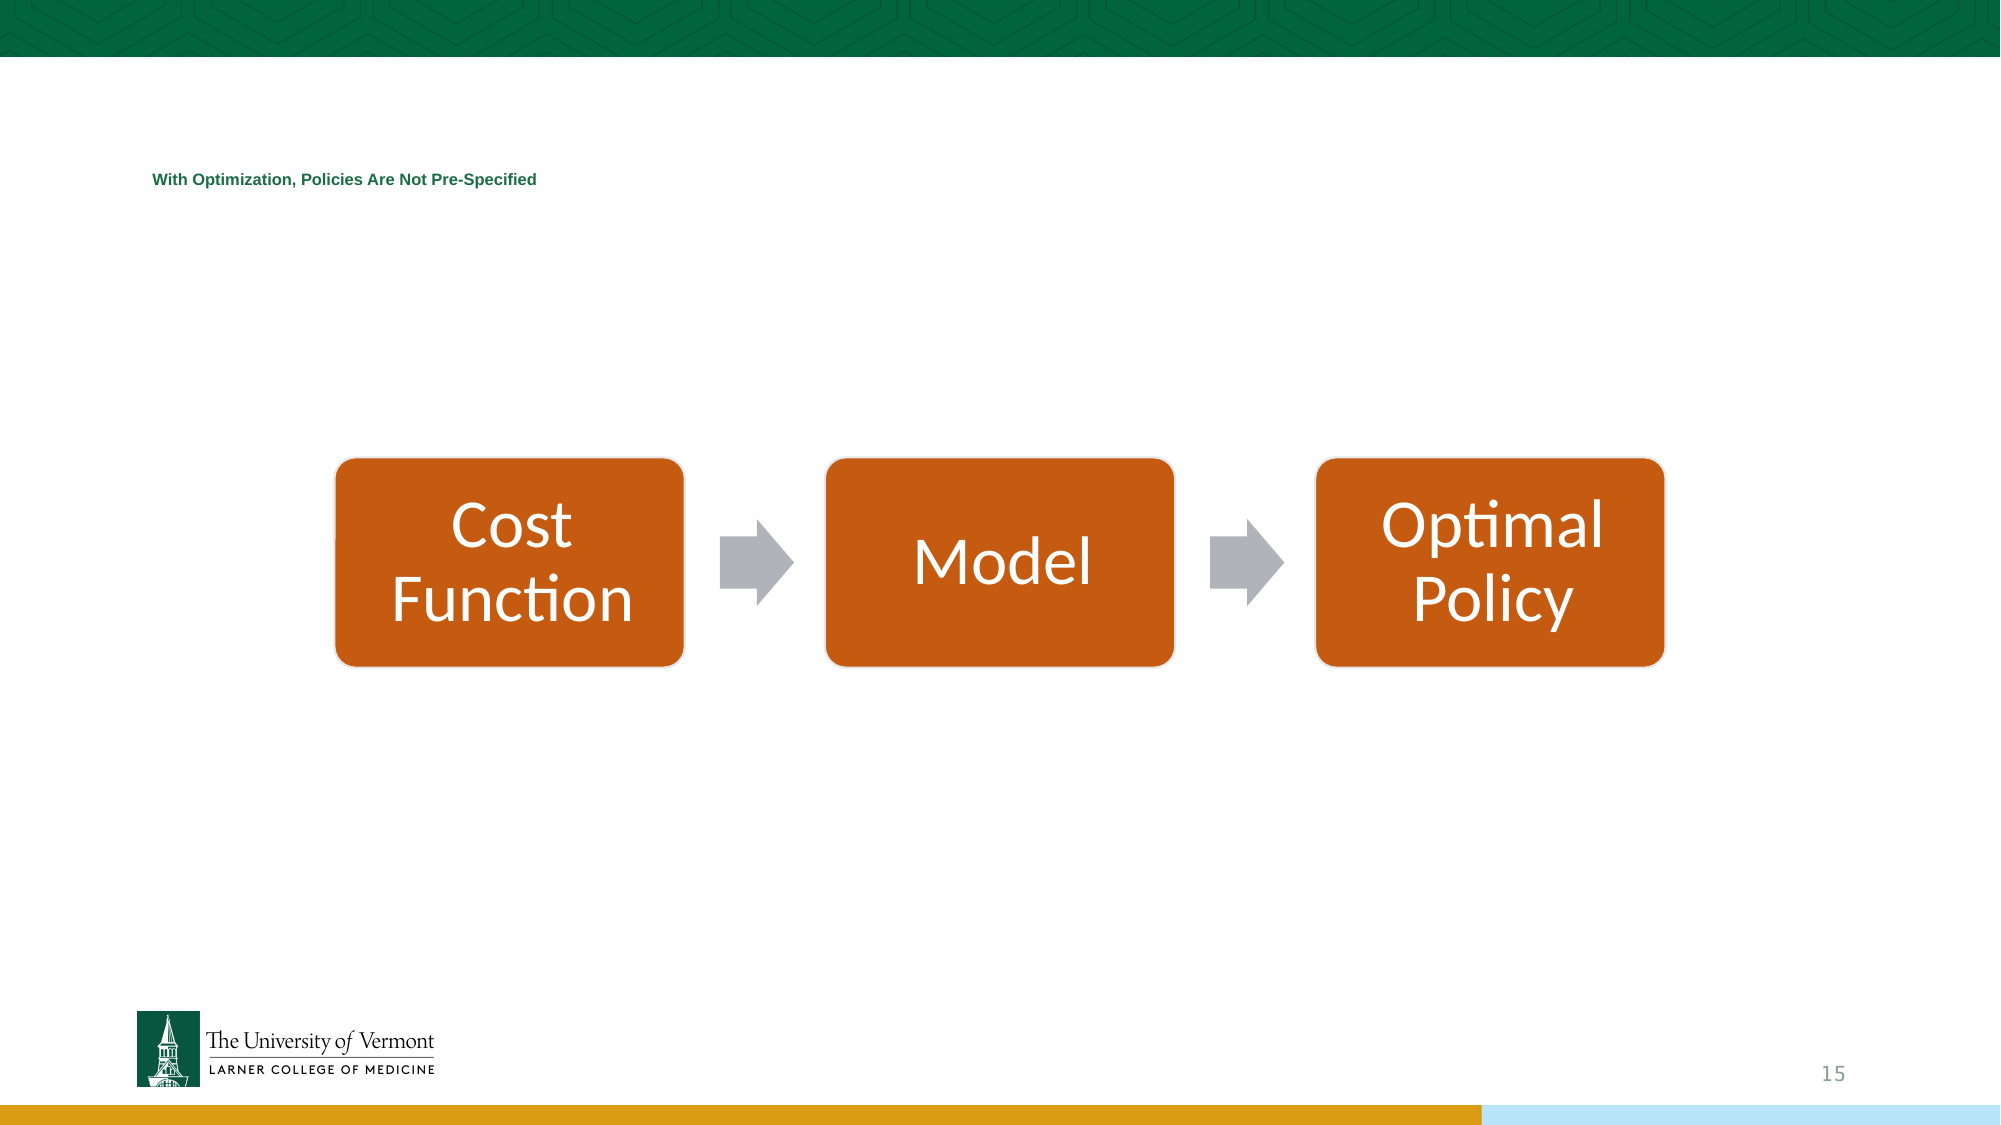

Cost Function

Model

Optimal Policy
# With Optimization, Policies Are Not Pre-Specified

15